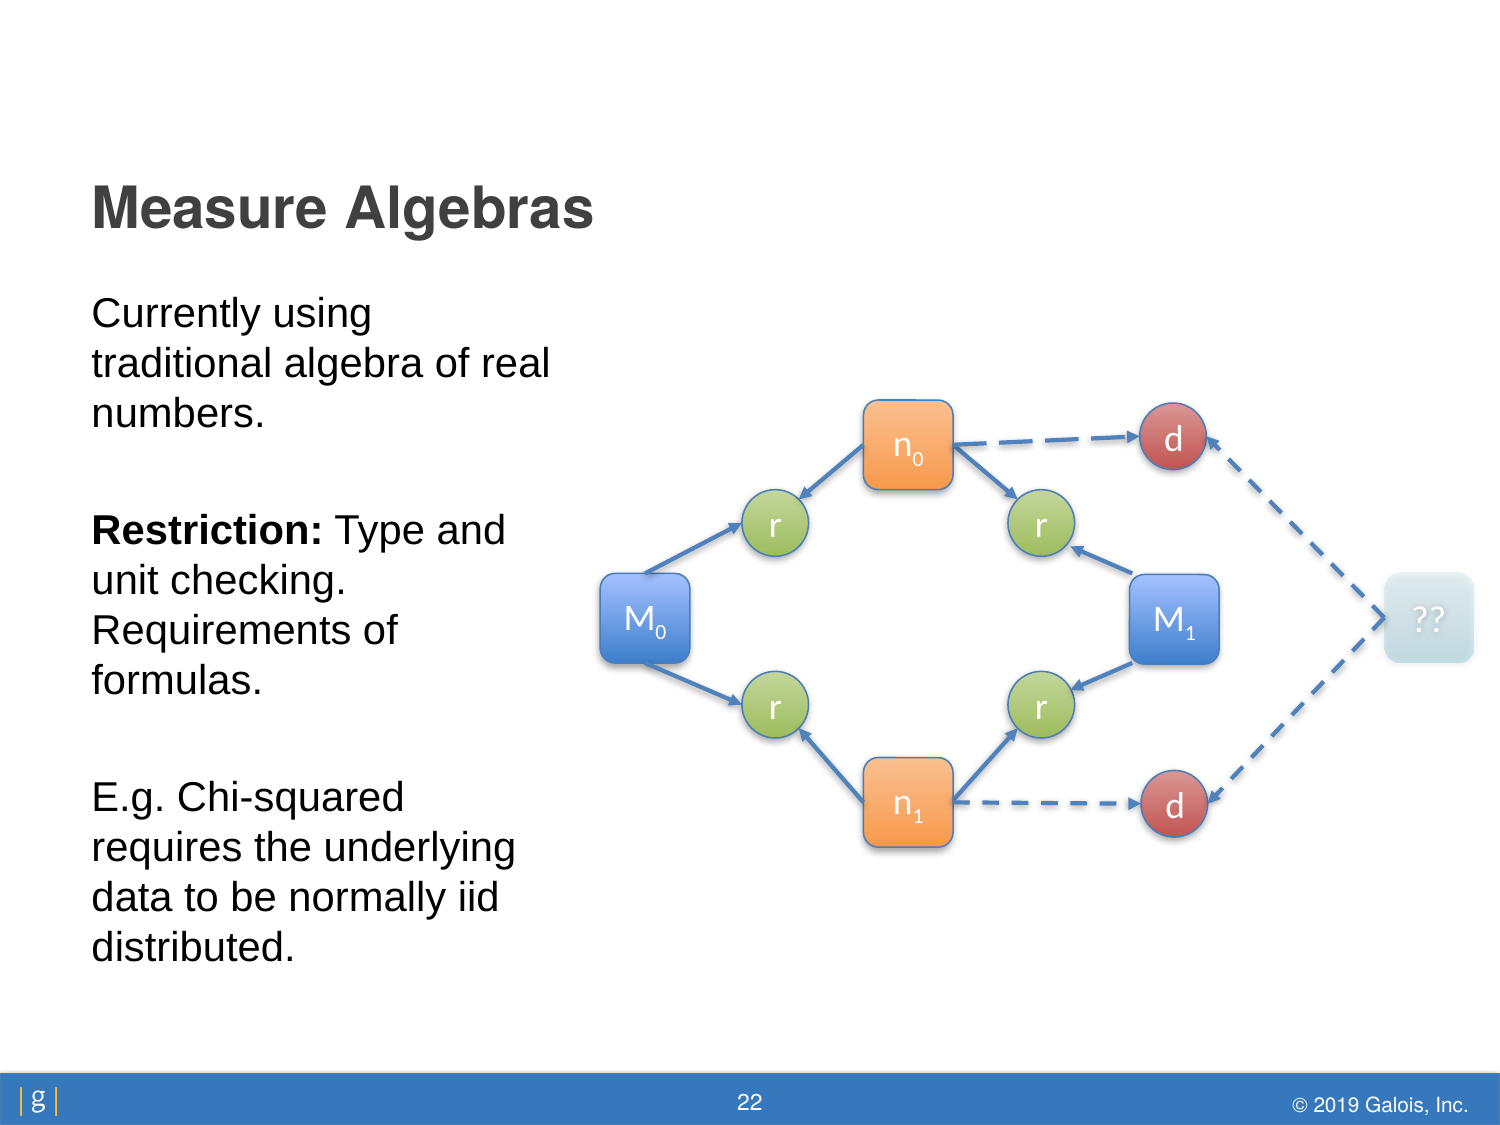

# Measure Algebras
Currently using traditional algebra of real numbers.

Restriction: Type and unit checking.  Requirements of formulas.

E.g. Chi-squared requires the underlying data to be normally iid distributed.
n0
d
r
r
??
M0
M1
r
r
n1
d